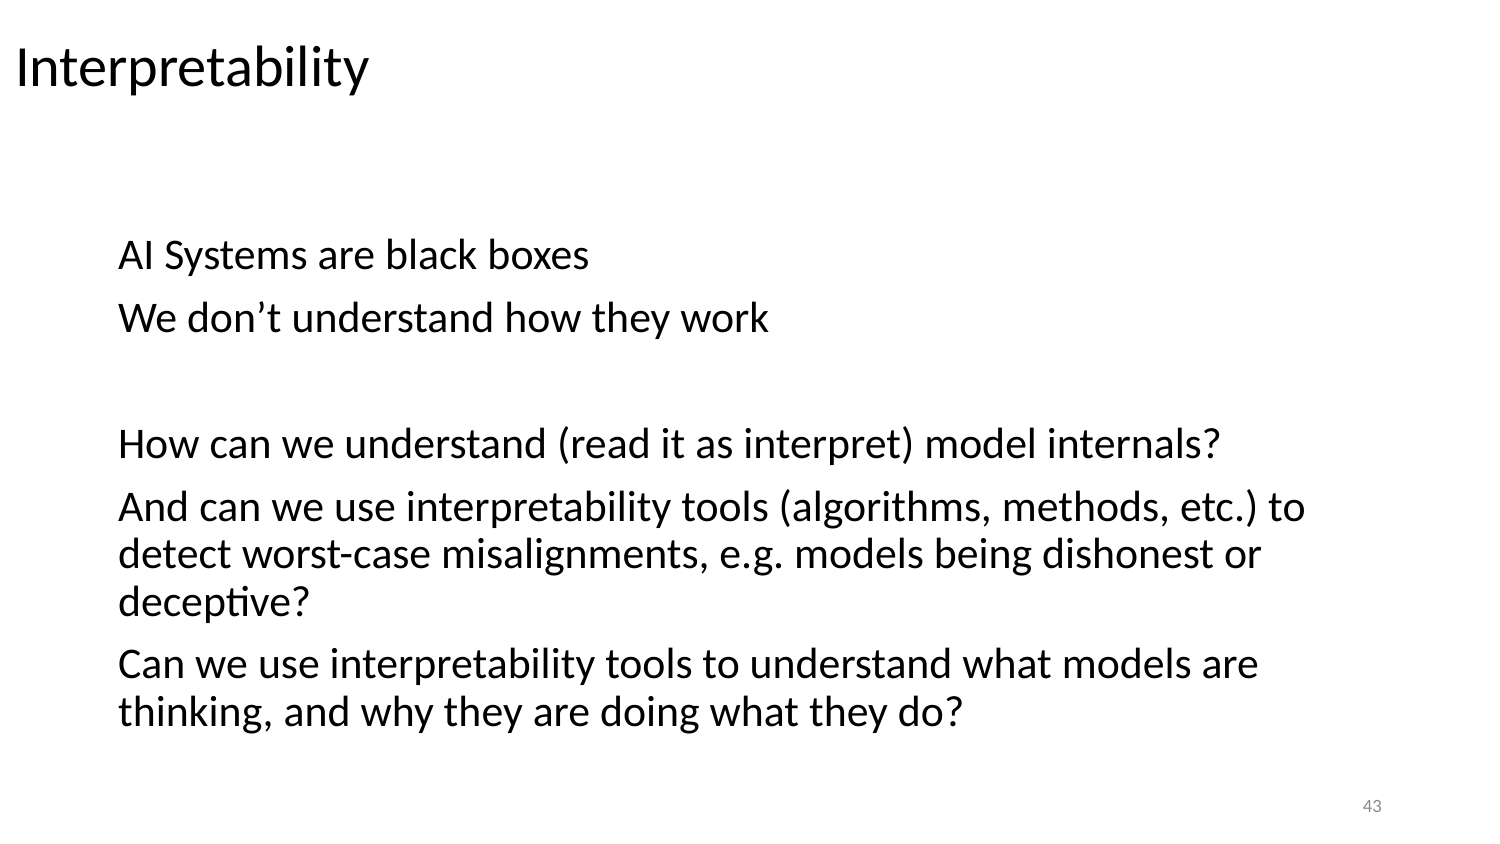

# Interpretability
AI Systems are black boxes
We don’t understand how they work

How can we understand (read it as interpret) model internals?
And can we use interpretability tools (algorithms, methods, etc.) to detect worst-case misalignments, e.g. models being dishonest or deceptive?
Can we use interpretability tools to understand what models are thinking, and why they are doing what they do?
43